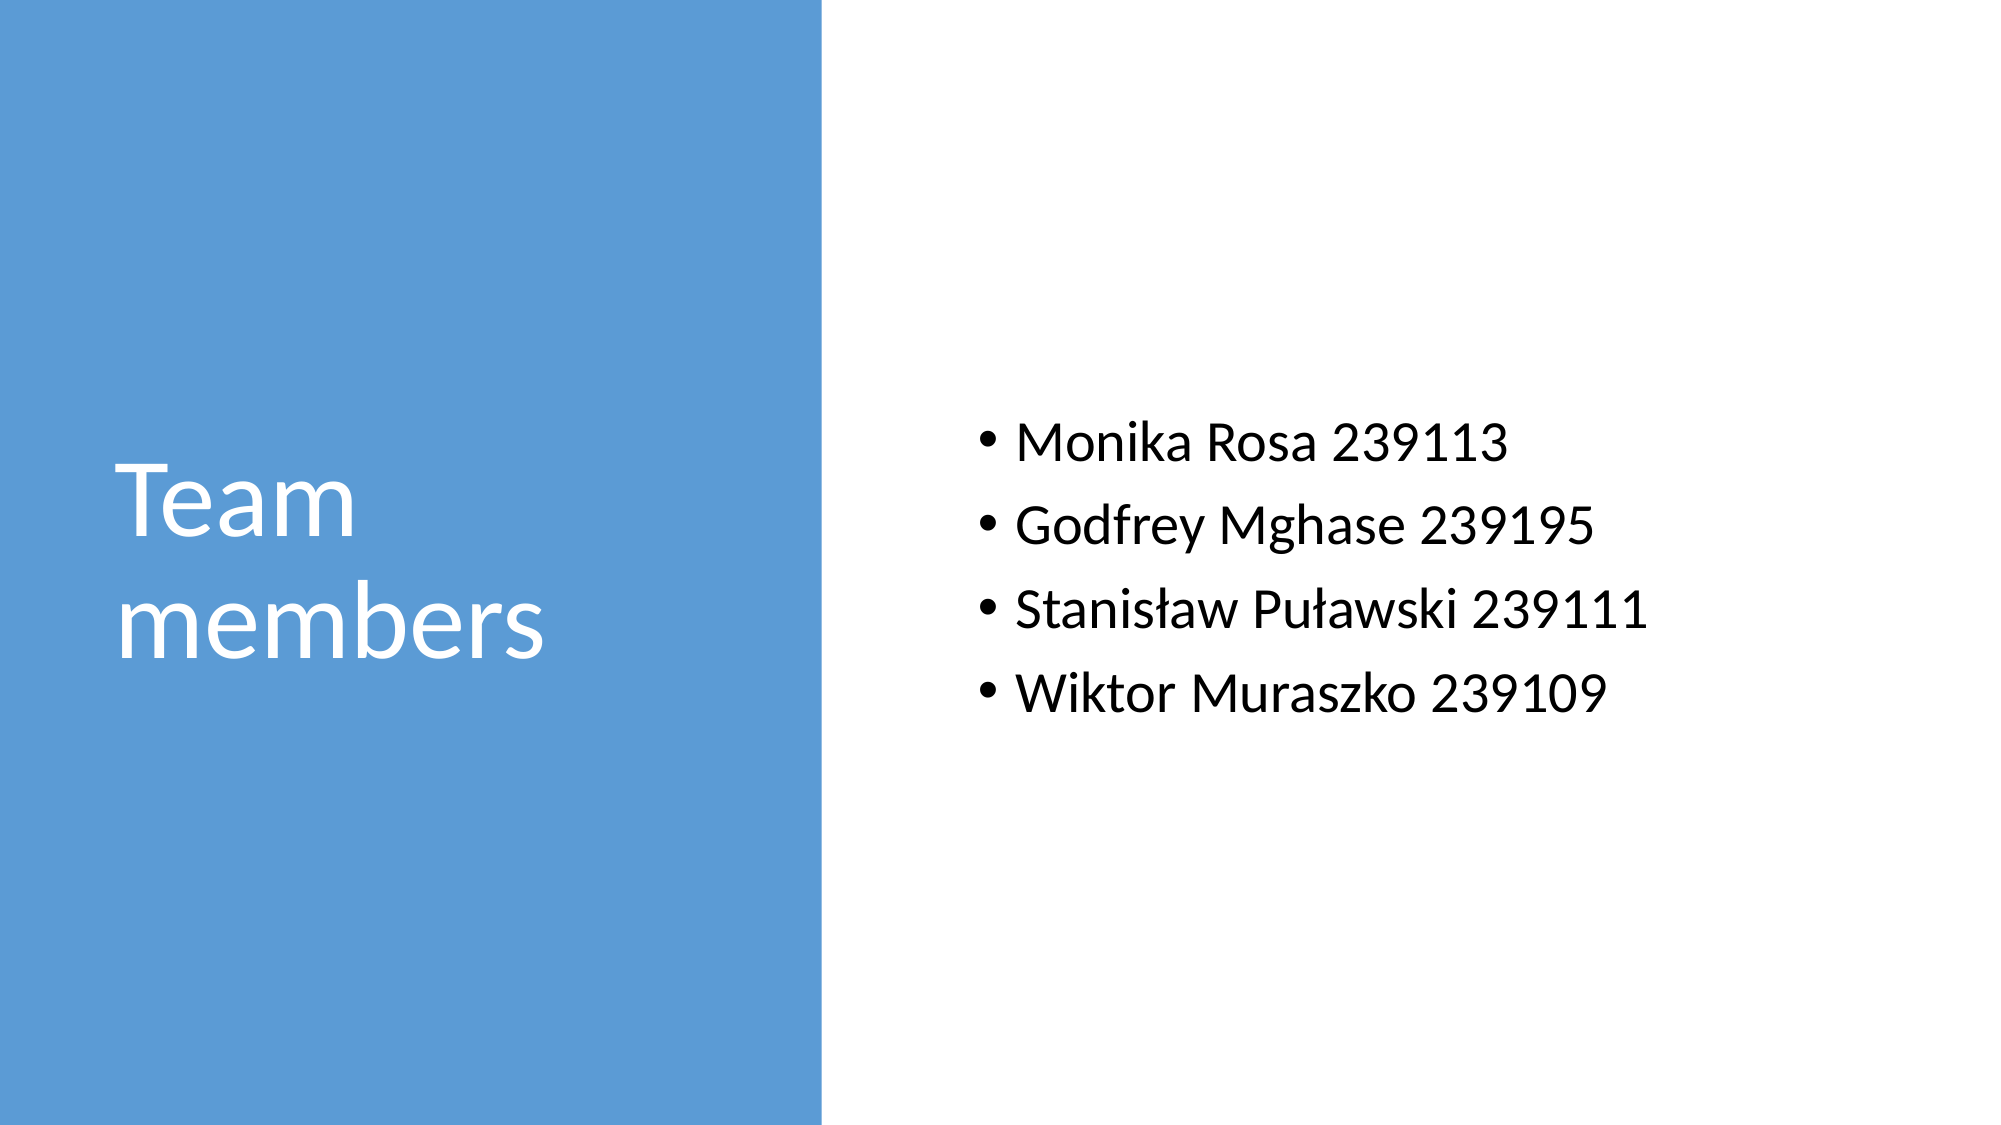

# Team members
Monika Rosa 239113
Godfrey Mghase 239195
Stanisław Puławski 239111
Wiktor Muraszko 239109